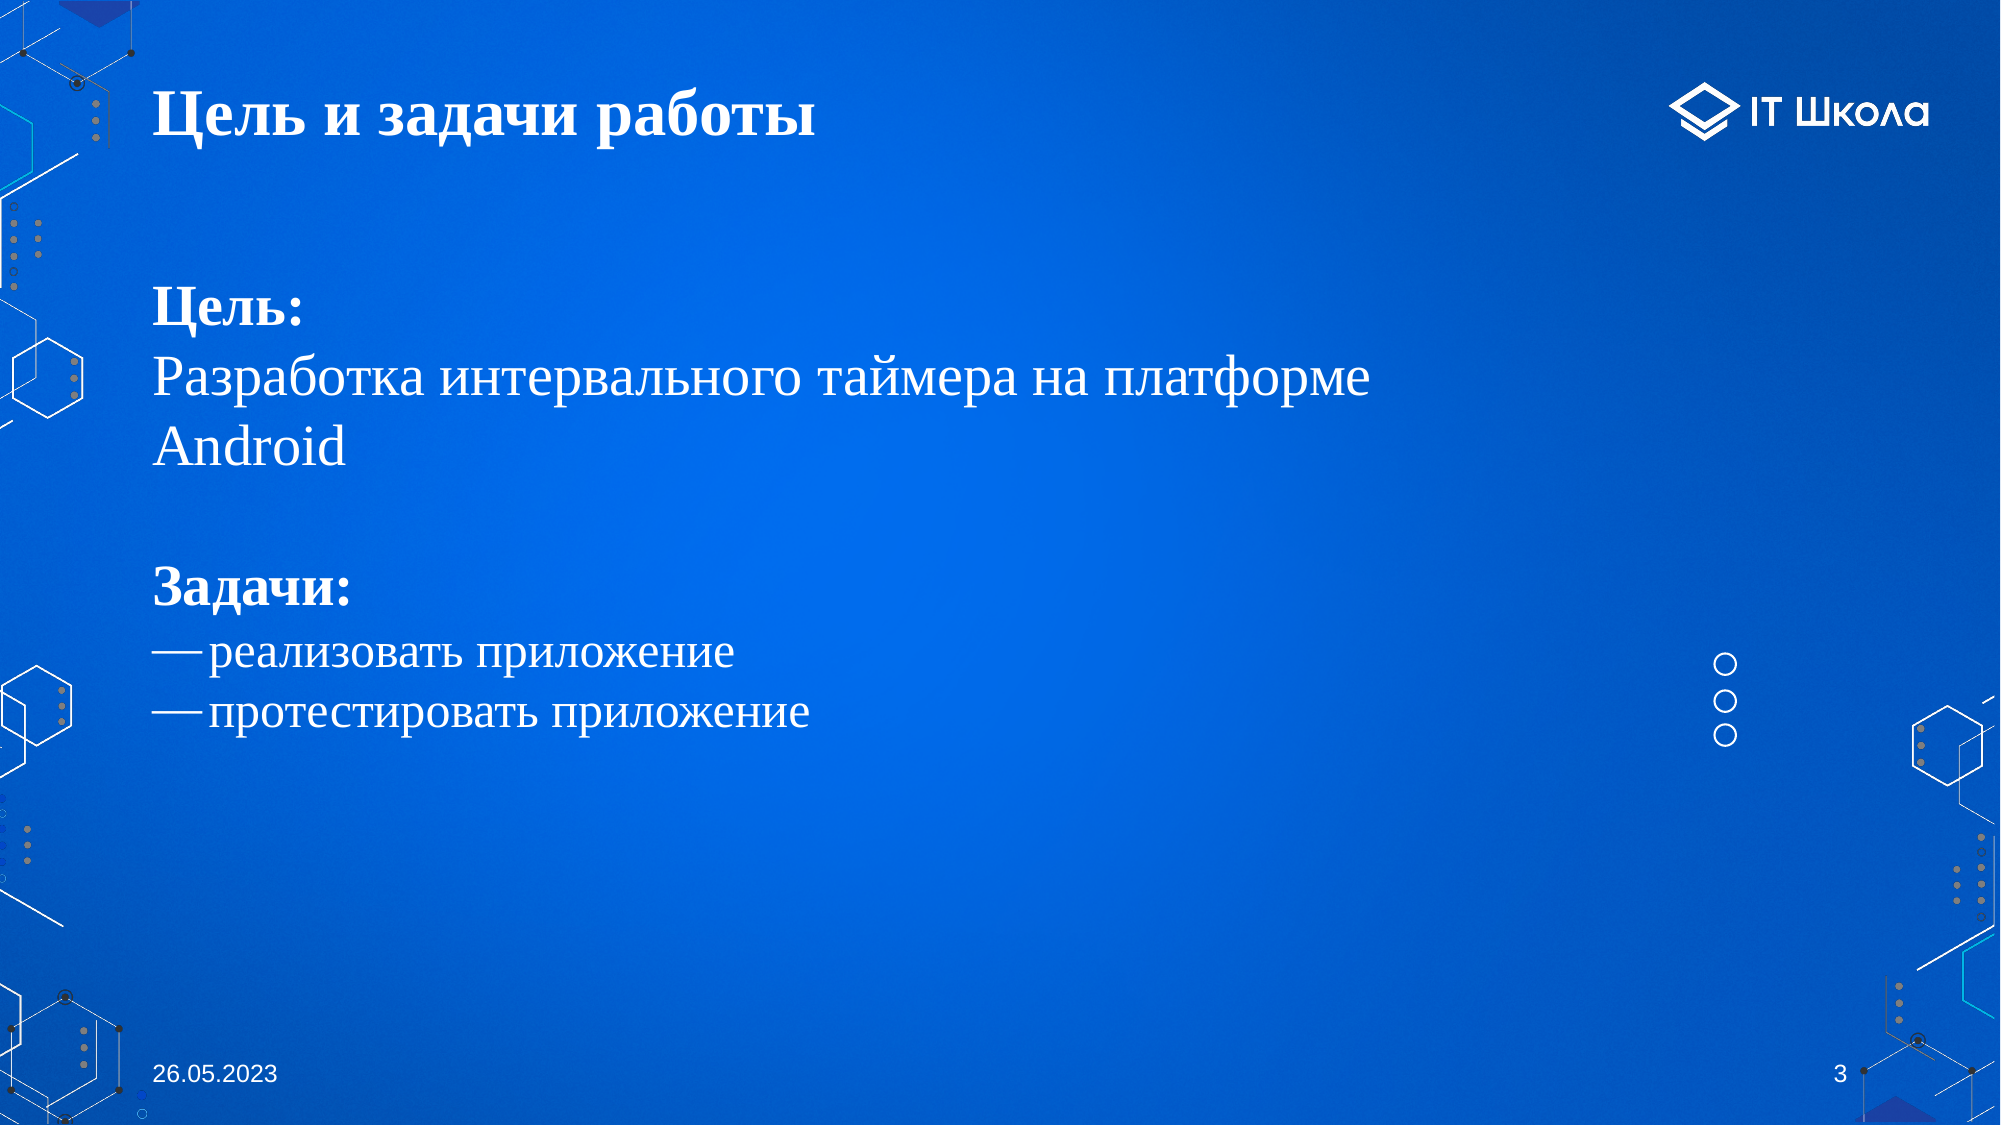

# Цель и задачи работы
Цель:
Разработка интервального таймера на платформе Android

Задачи:
реализовать приложение
протестировать приложение

26.05.2023
3